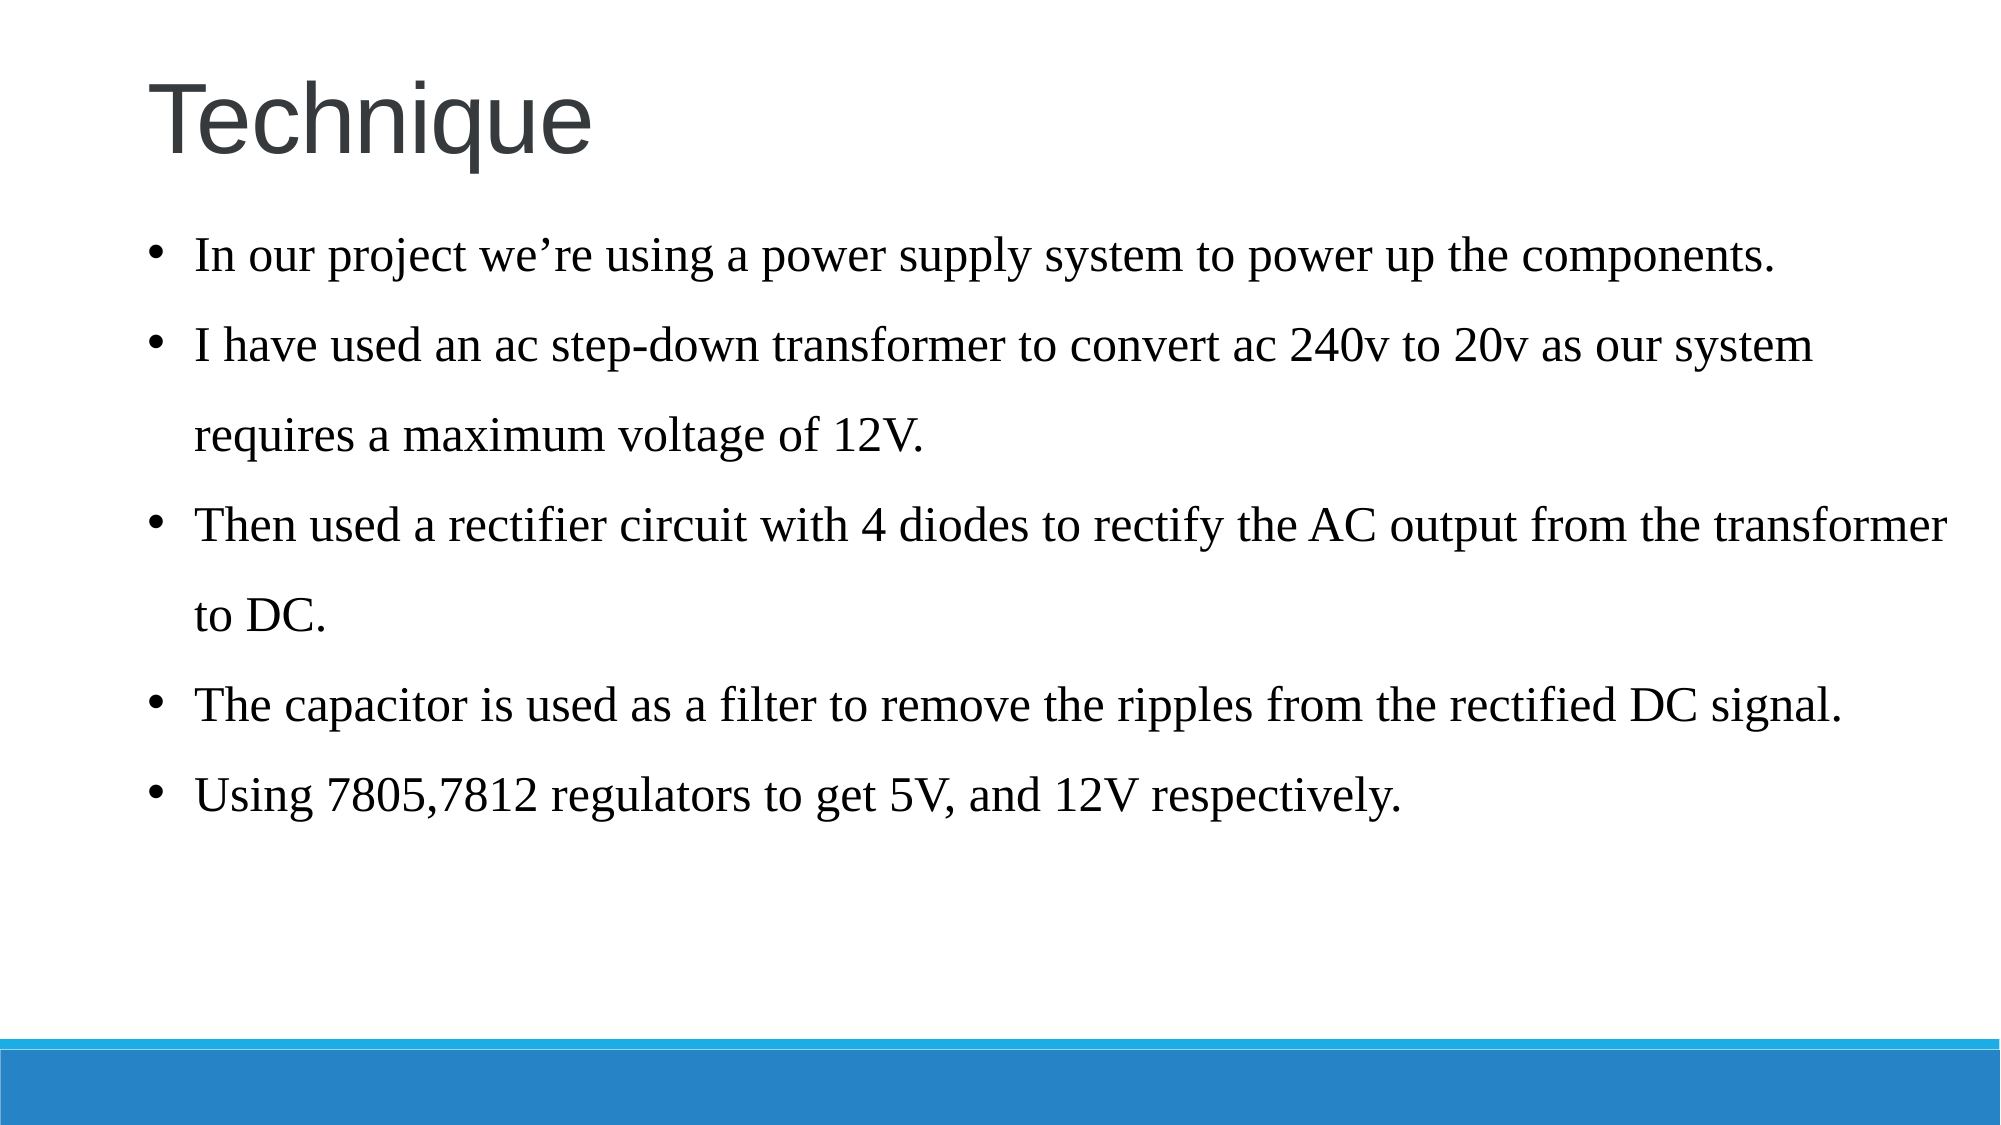

Technique
In our project we’re using a power supply system to power up the components.
I have used an ac step-down transformer to convert ac 240v to 20v as our system requires a maximum voltage of 12V.
Then used a rectifier circuit with 4 diodes to rectify the AC output from the transformer to DC.
The capacitor is used as a filter to remove the ripples from the rectified DC signal.
Using 7805,7812 regulators to get 5V, and 12V respectively.